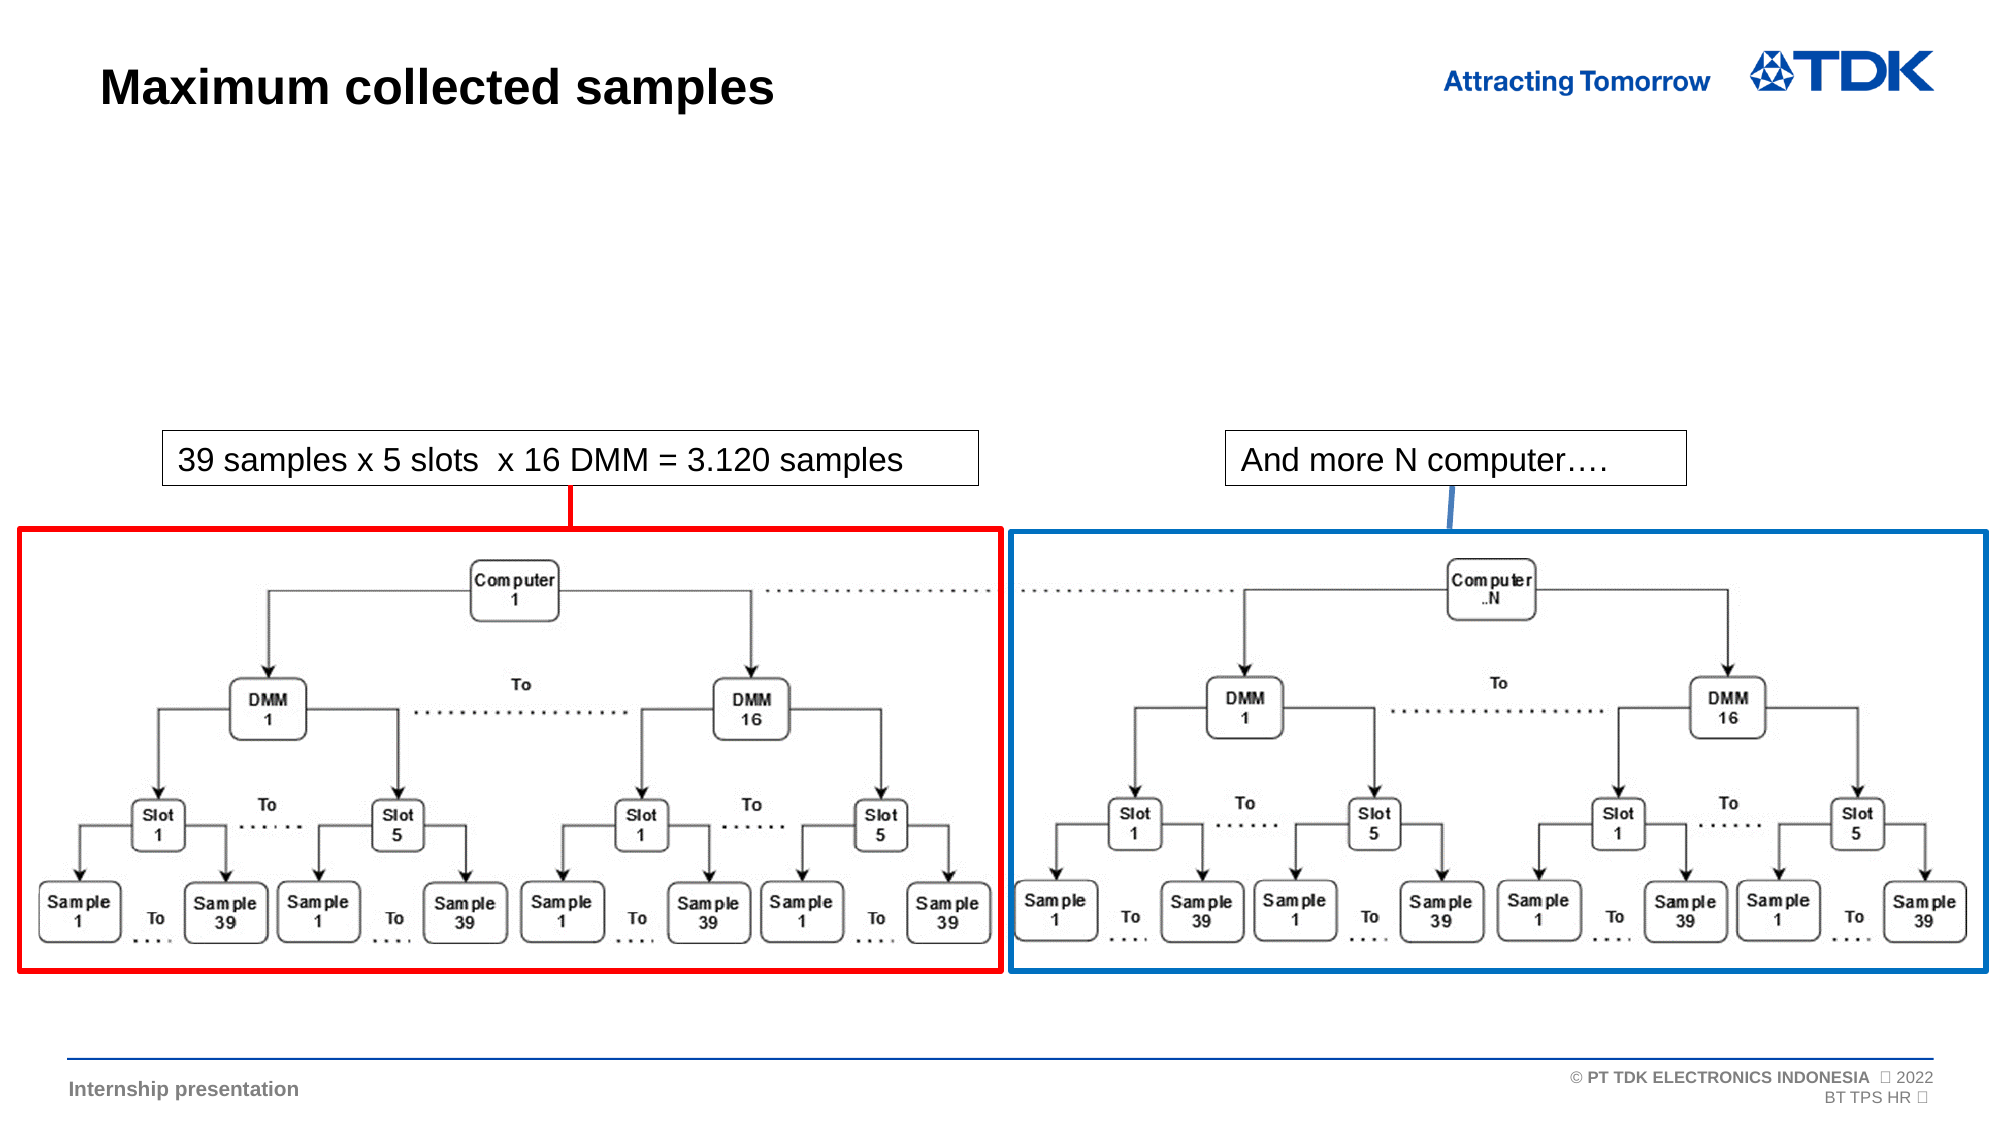

# Maximum collected samples

39 samples x 5 slots  x 16 DMM = 3.120 samples
And more N computer….